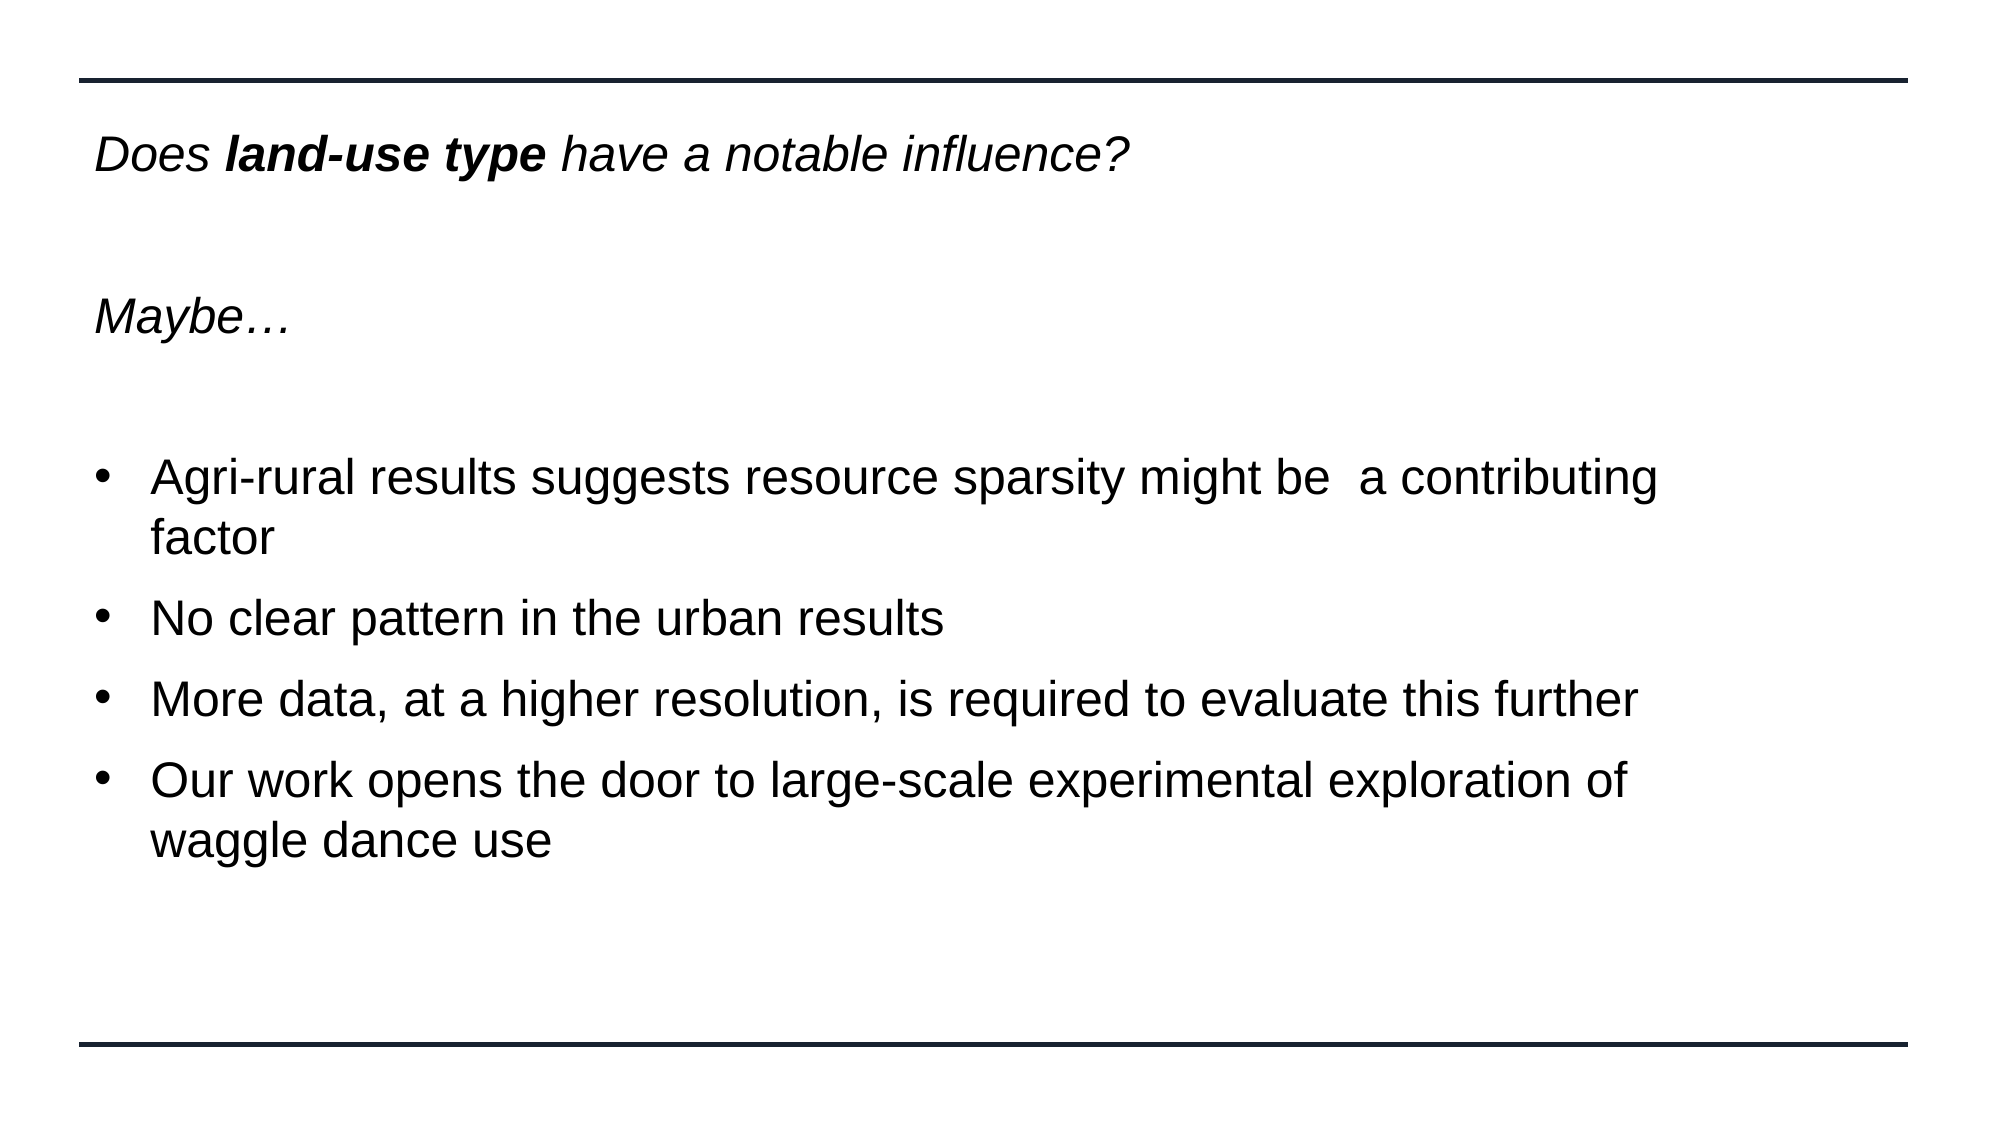

Does land-use type have a notable influence?

Maybe…

Agri-rural results suggests resource sparsity might be  a contributing factor
No clear pattern in the urban results
More data, at a higher resolution, is required to evaluate this further
Our work opens the door to large-scale experimental exploration of waggle dance use